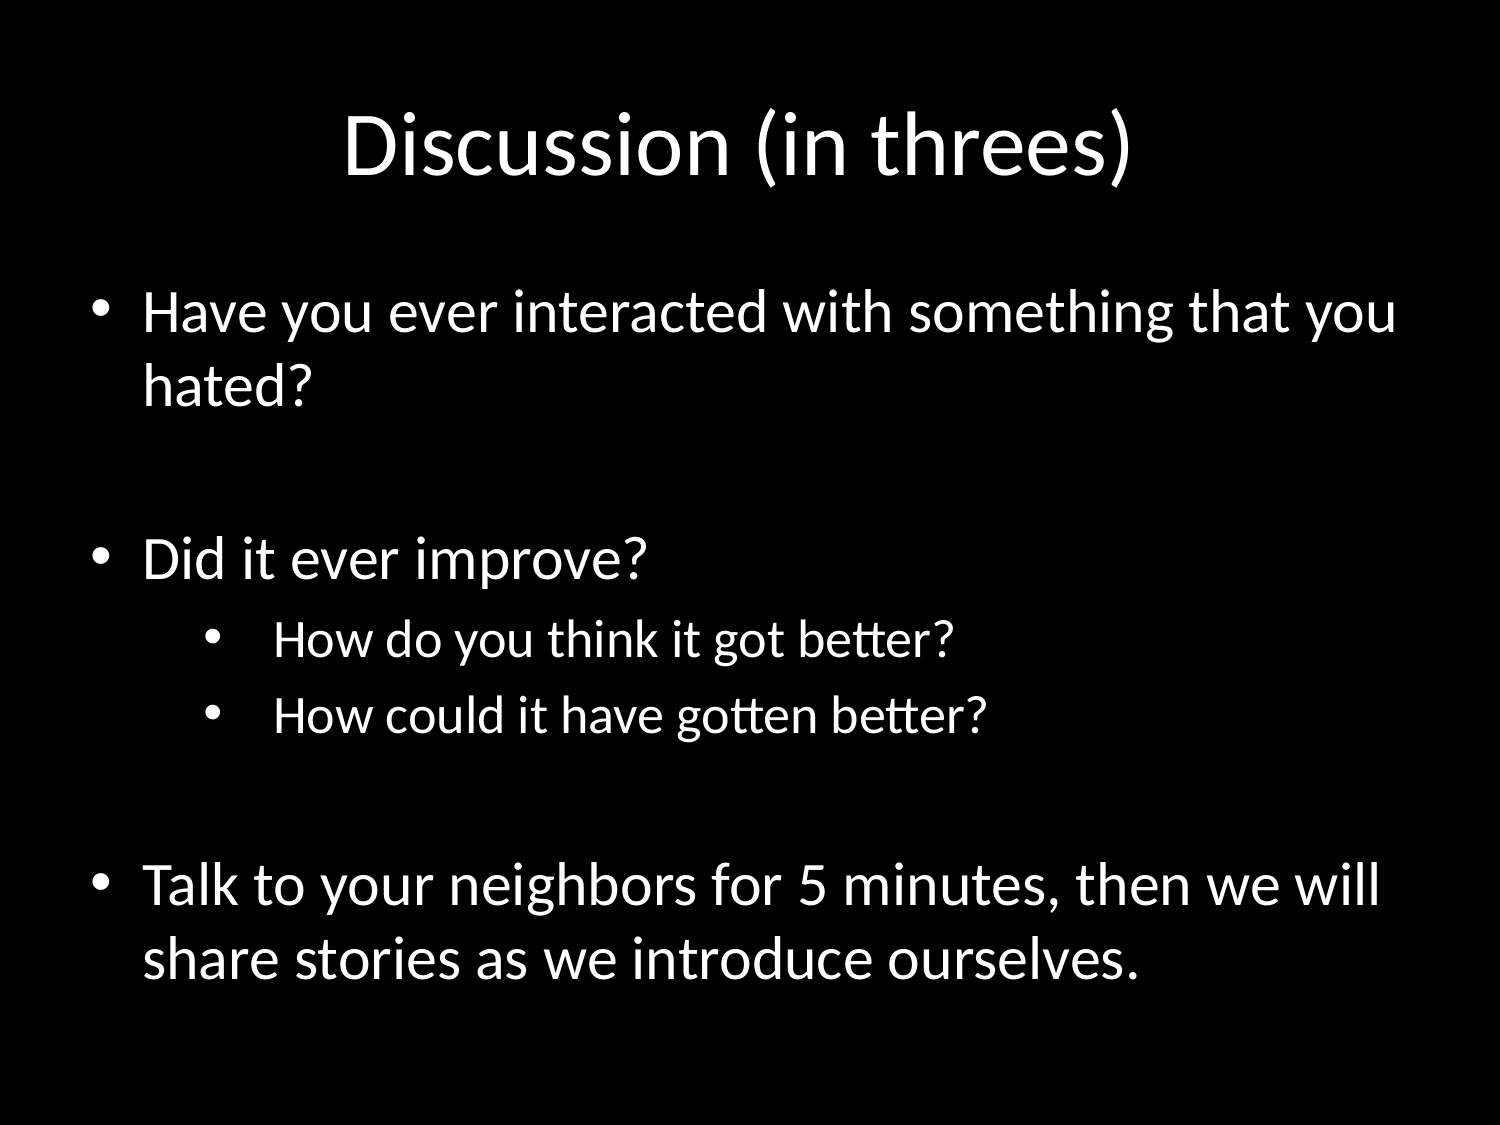

# Discussion (in threes)
Have you ever interacted with something that you hated?

Did it ever improve?
How do you think it got better?
How could it have gotten better?

Talk to your neighbors for 5 minutes, then we will share stories as we introduce ourselves.